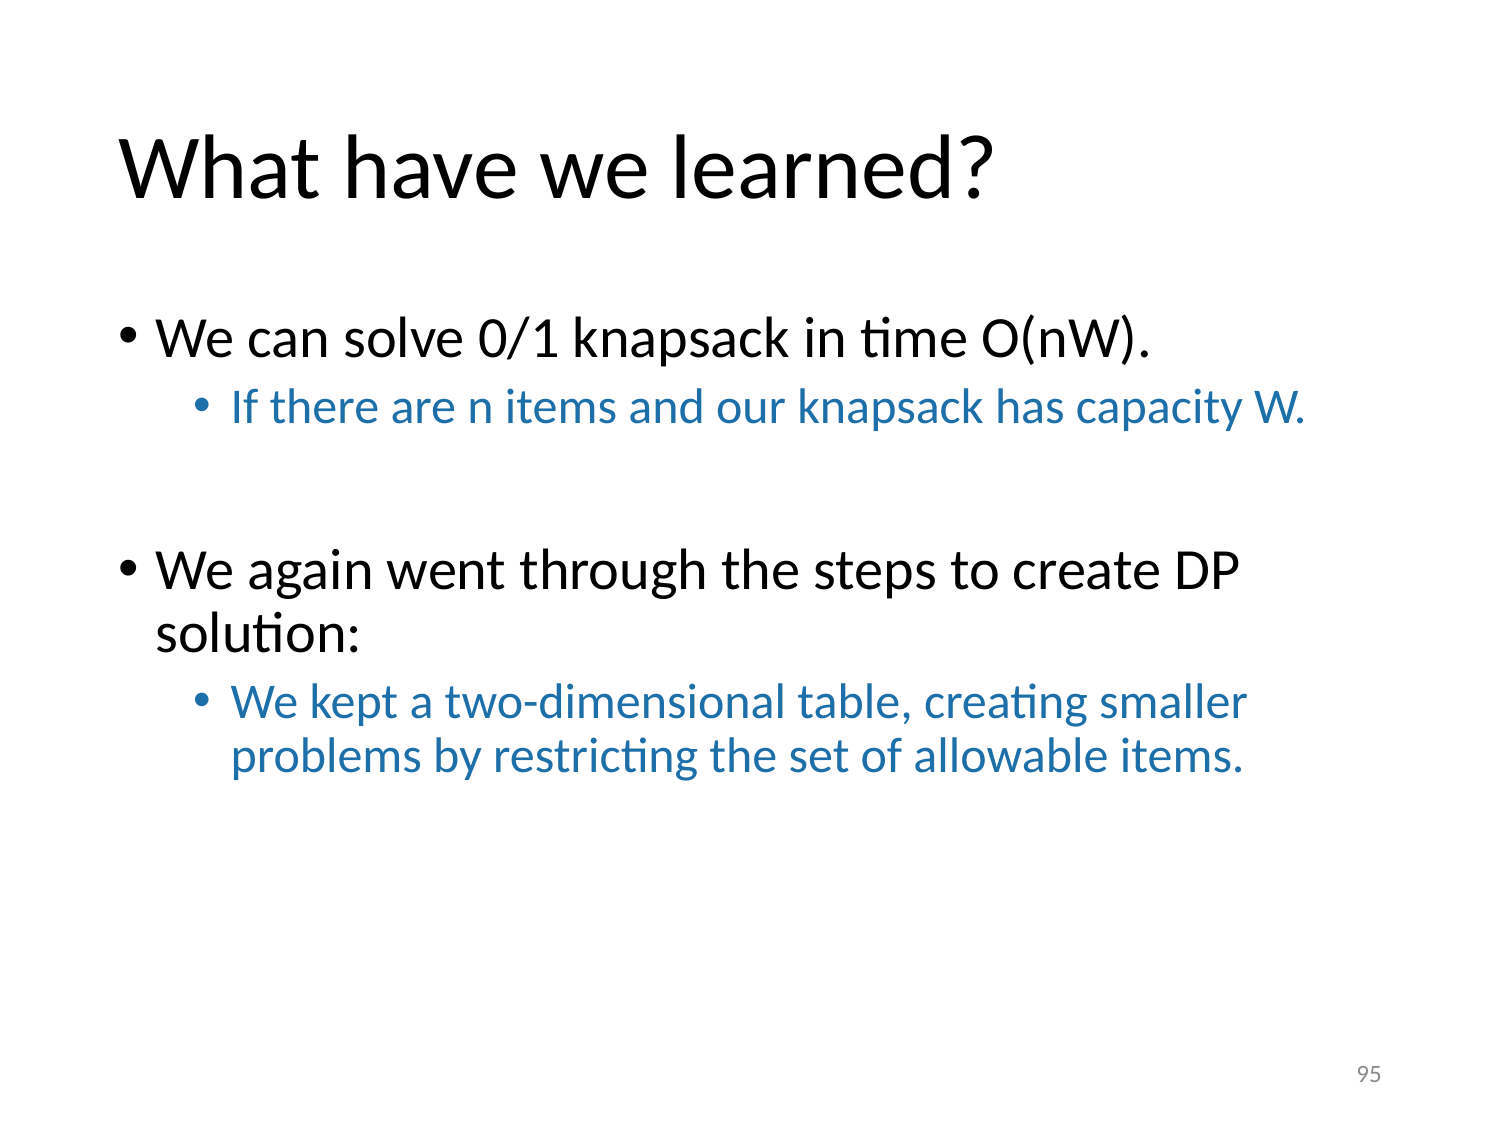

# What have we learned?
We can solve 0/1 knapsack in time O(nW).
If there are n items and our knapsack has capacity W.

We again went through the steps to create DP solution:
We kept a two-dimensional table, creating smaller problems by restricting the set of allowable items.
95